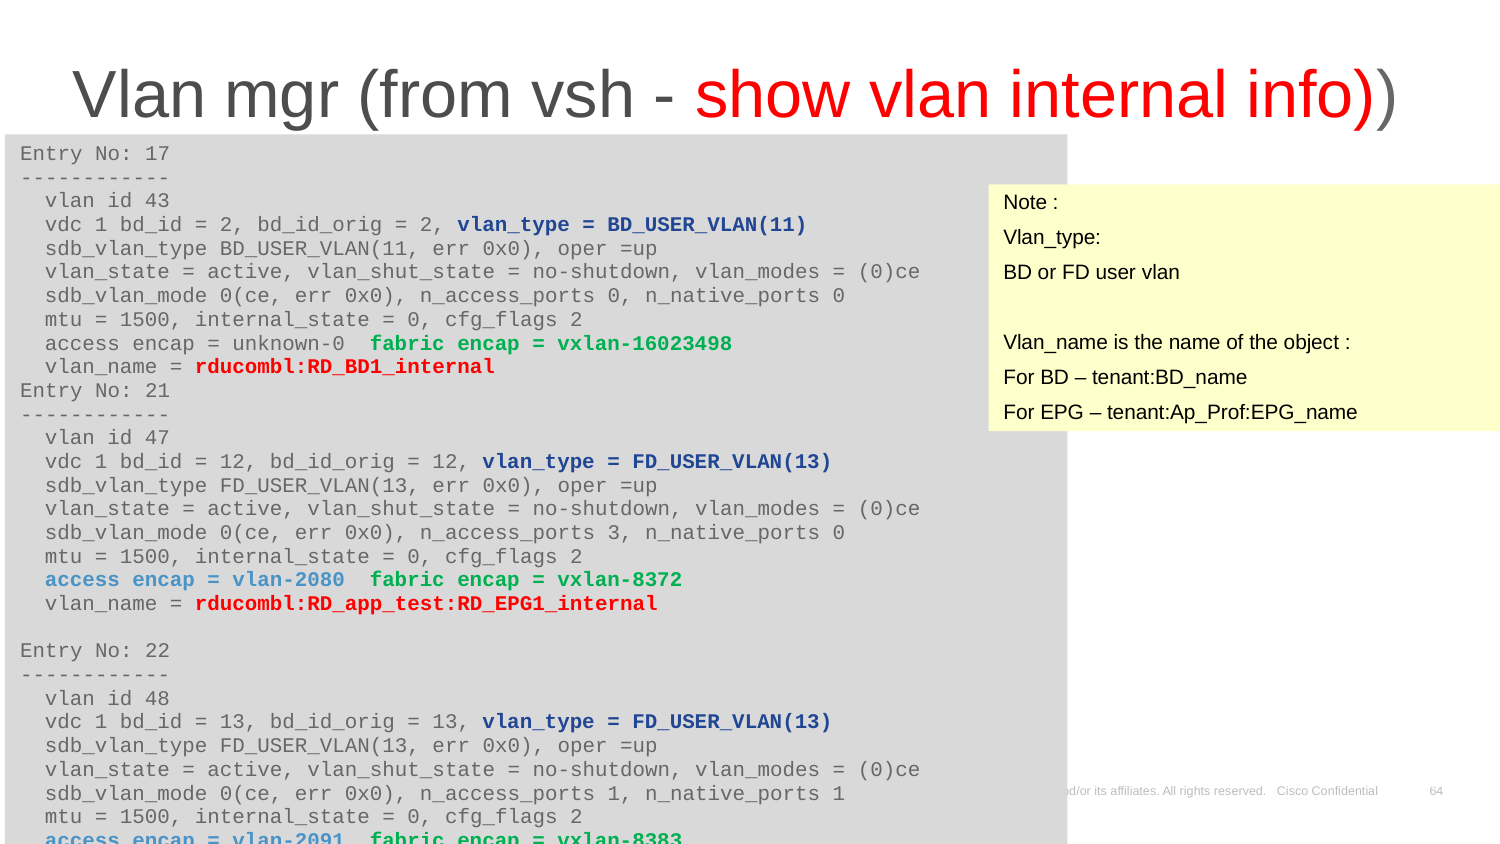

# Vlan mgr (from vsh - show vlan internal info))
Entry No: 17
------------
  vlan id 43
  vdc 1 bd_id = 2, bd_id_orig = 2, vlan_type = BD_USER_VLAN(11)
  sdb_vlan_type BD_USER_VLAN(11, err 0x0), oper =up
  vlan_state = active, vlan_shut_state = no-shutdown, vlan_modes = (0)ce
  sdb_vlan_mode 0(ce, err 0x0), n_access_ports 0, n_native_ports 0
  mtu = 1500, internal_state = 0, cfg_flags 2
  access encap = unknown-0  fabric encap = vxlan-16023498
  vlan_name = rducombl:RD_BD1_internal
Entry No: 21
------------
  vlan id 47
  vdc 1 bd_id = 12, bd_id_orig = 12, vlan_type = FD_USER_VLAN(13)
  sdb_vlan_type FD_USER_VLAN(13, err 0x0), oper =up
  vlan_state = active, vlan_shut_state = no-shutdown, vlan_modes = (0)ce
  sdb_vlan_mode 0(ce, err 0x0), n_access_ports 3, n_native_ports 0
  mtu = 1500, internal_state = 0, cfg_flags 2
  access encap = vlan-2080  fabric encap = vxlan-8372
  vlan_name = rducombl:RD_app_test:RD_EPG1_internal

Entry No: 22
------------
  vlan id 48
  vdc 1 bd_id = 13, bd_id_orig = 13, vlan_type = FD_USER_VLAN(13)
  sdb_vlan_type FD_USER_VLAN(13, err 0x0), oper =up
  vlan_state = active, vlan_shut_state = no-shutdown, vlan_modes = (0)ce
  sdb_vlan_mode 0(ce, err 0x0), n_access_ports 1, n_native_ports 1
  mtu = 1500, internal_state = 0, cfg_flags 2
  access encap = vlan-2091  fabric encap = vxlan-8383
  vlan_name = rducombl:test:test

Note :
Vlan_type:
BD or FD user vlan

Vlan_name is the name of the object :
For BD – tenant:BD_name
For EPG – tenant:Ap_Prof:EPG_name